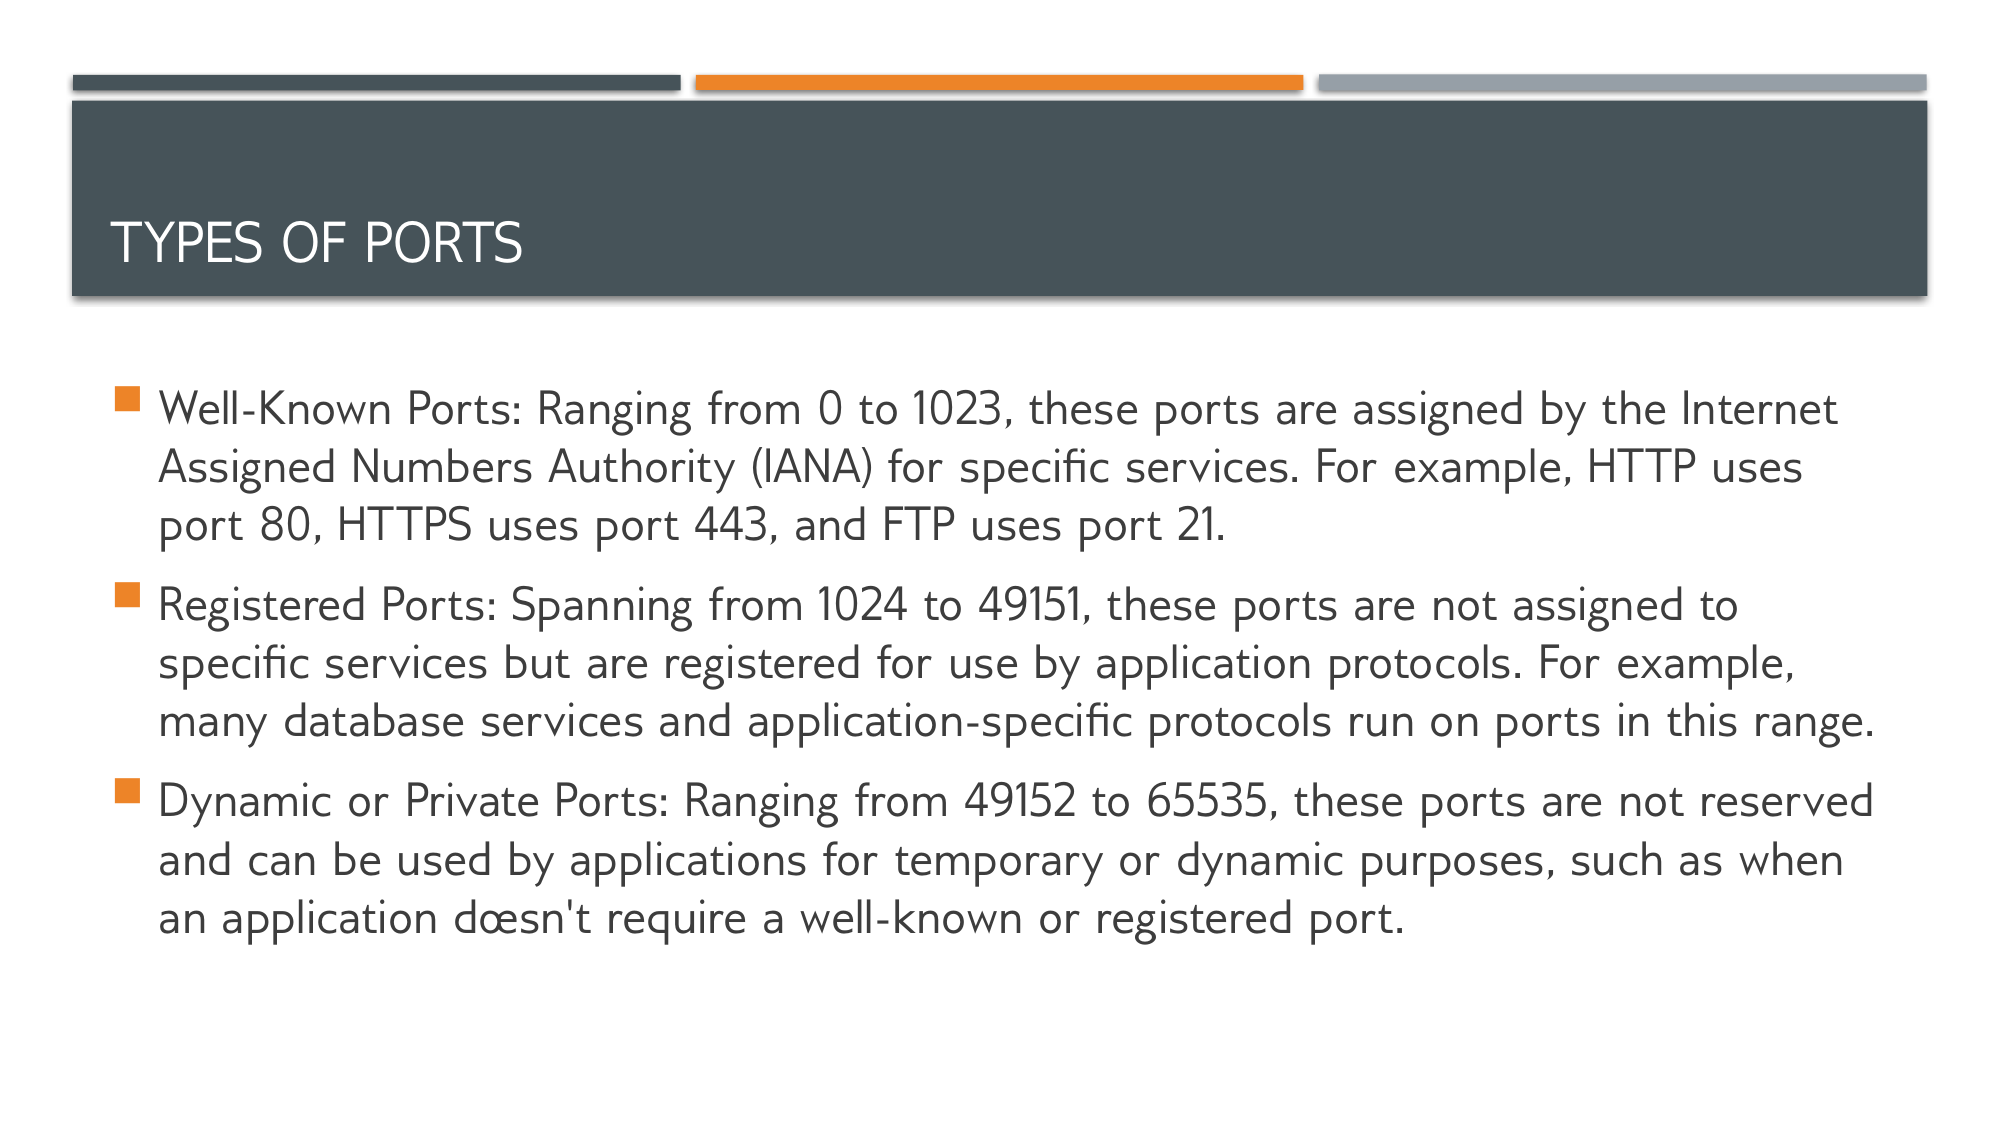

# Types of Ports
Well-Known Ports: Ranging from 0 to 1023, these ports are assigned by the Internet Assigned Numbers Authority (IANA) for specific services. For example, HTTP uses port 80, HTTPS uses port 443, and FTP uses port 21.
Registered Ports: Spanning from 1024 to 49151, these ports are not assigned to specific services but are registered for use by application protocols. For example, many database services and application-specific protocols run on ports in this range.
Dynamic or Private Ports: Ranging from 49152 to 65535, these ports are not reserved and can be used by applications for temporary or dynamic purposes, such as when an application doesn't require a well-known or registered port.